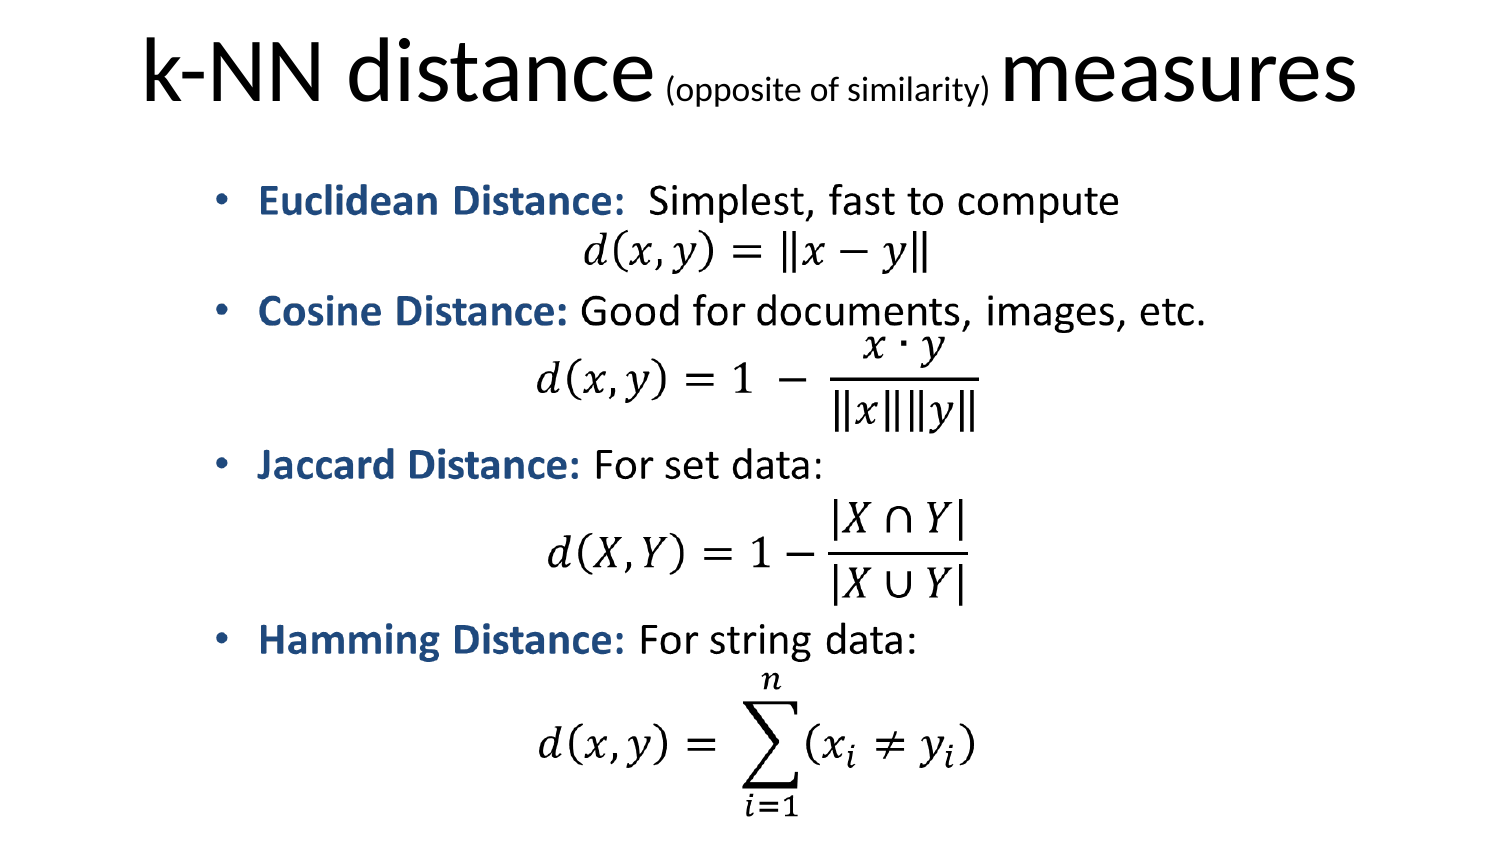

# k-NN distance (opposite of similarity) measures